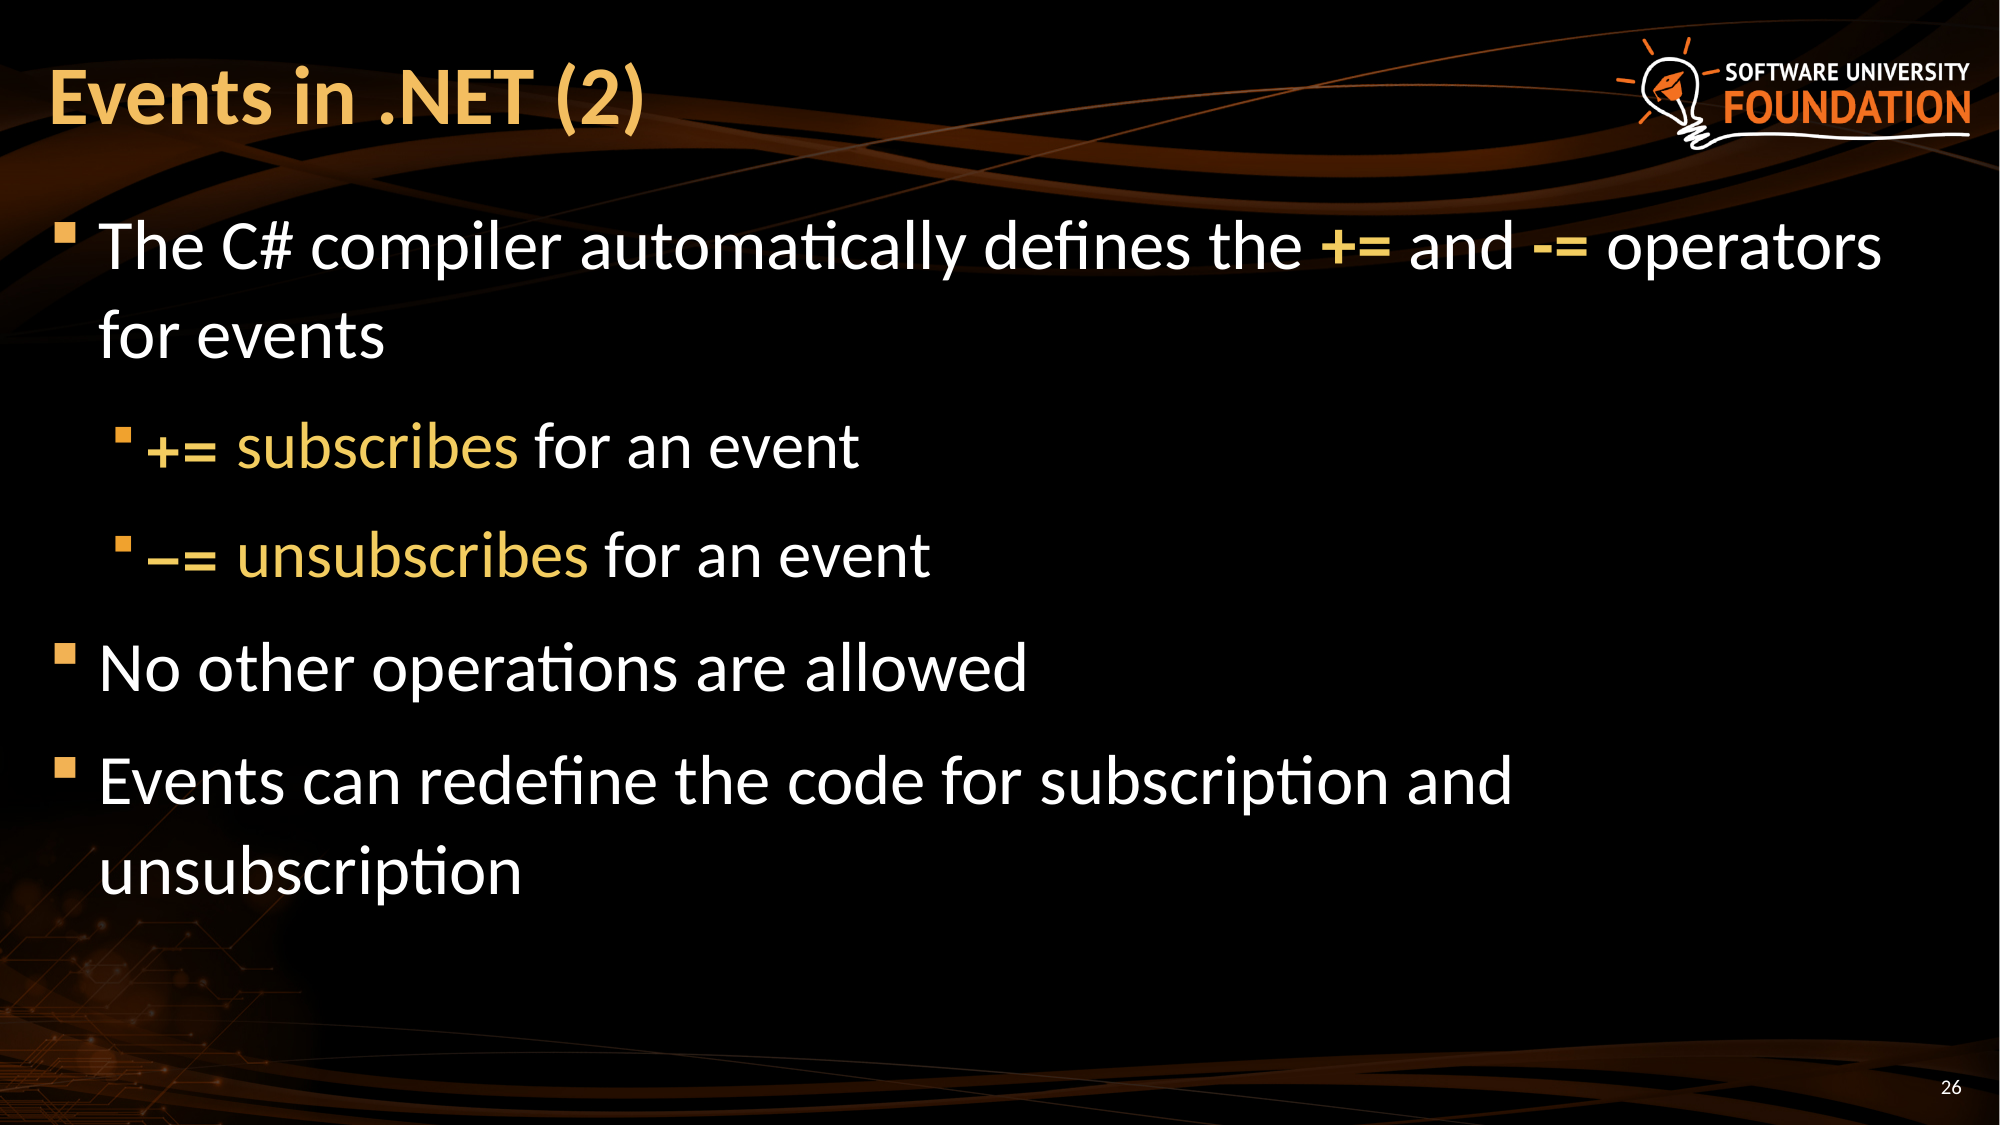

# Events in .NET (2)
The C# compiler automatically defines the += and -= operators for events
+= subscribes for an event
-= unsubscribes for an event
No other operations are allowed
Events can redefine the code for subscription and unsubscription
26